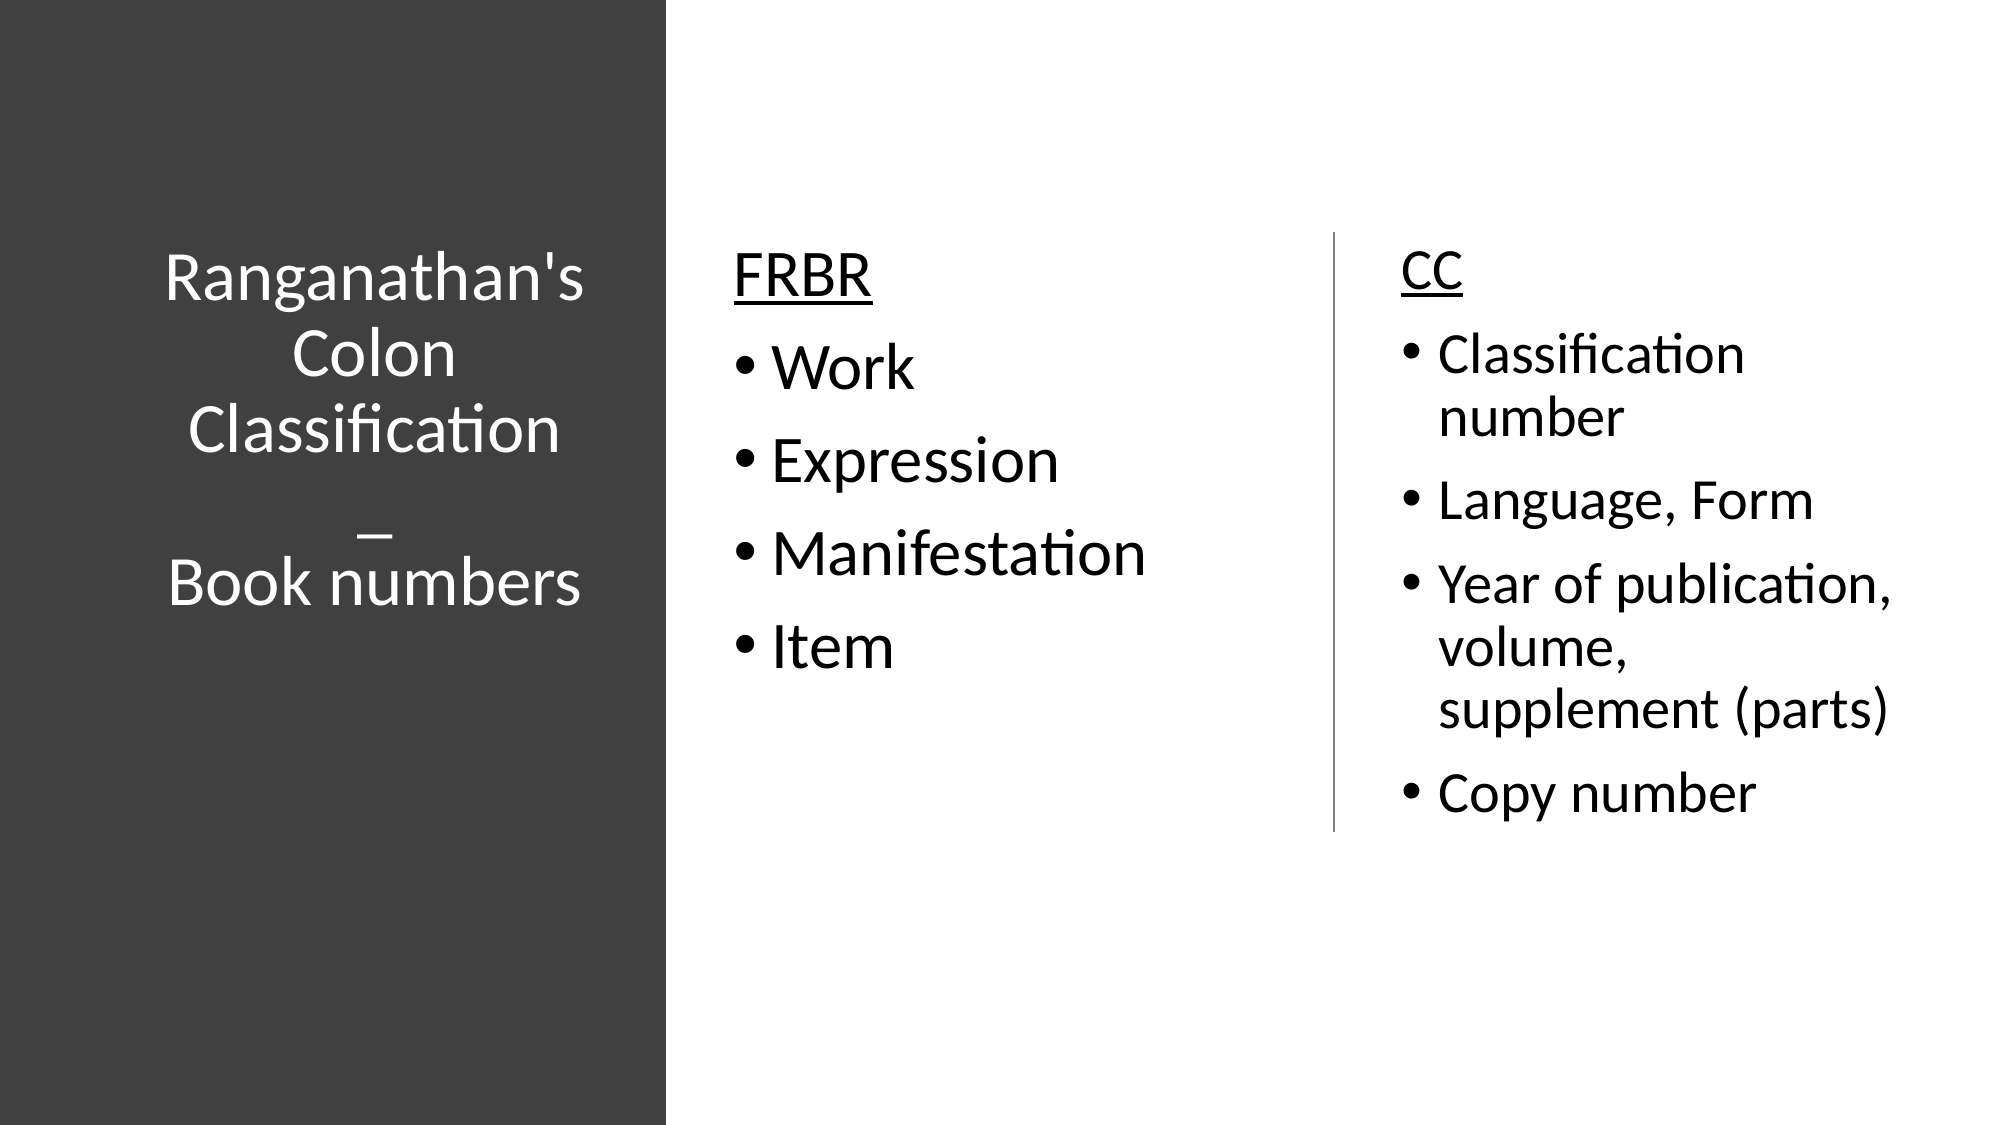

# Ranganathan's Colon Classification _ Book numbers
FRBR
Work
Expression
Manifestation
Item
CC
Classification number
Language, Form
Year of publication, volume, supplement (parts)
Copy number